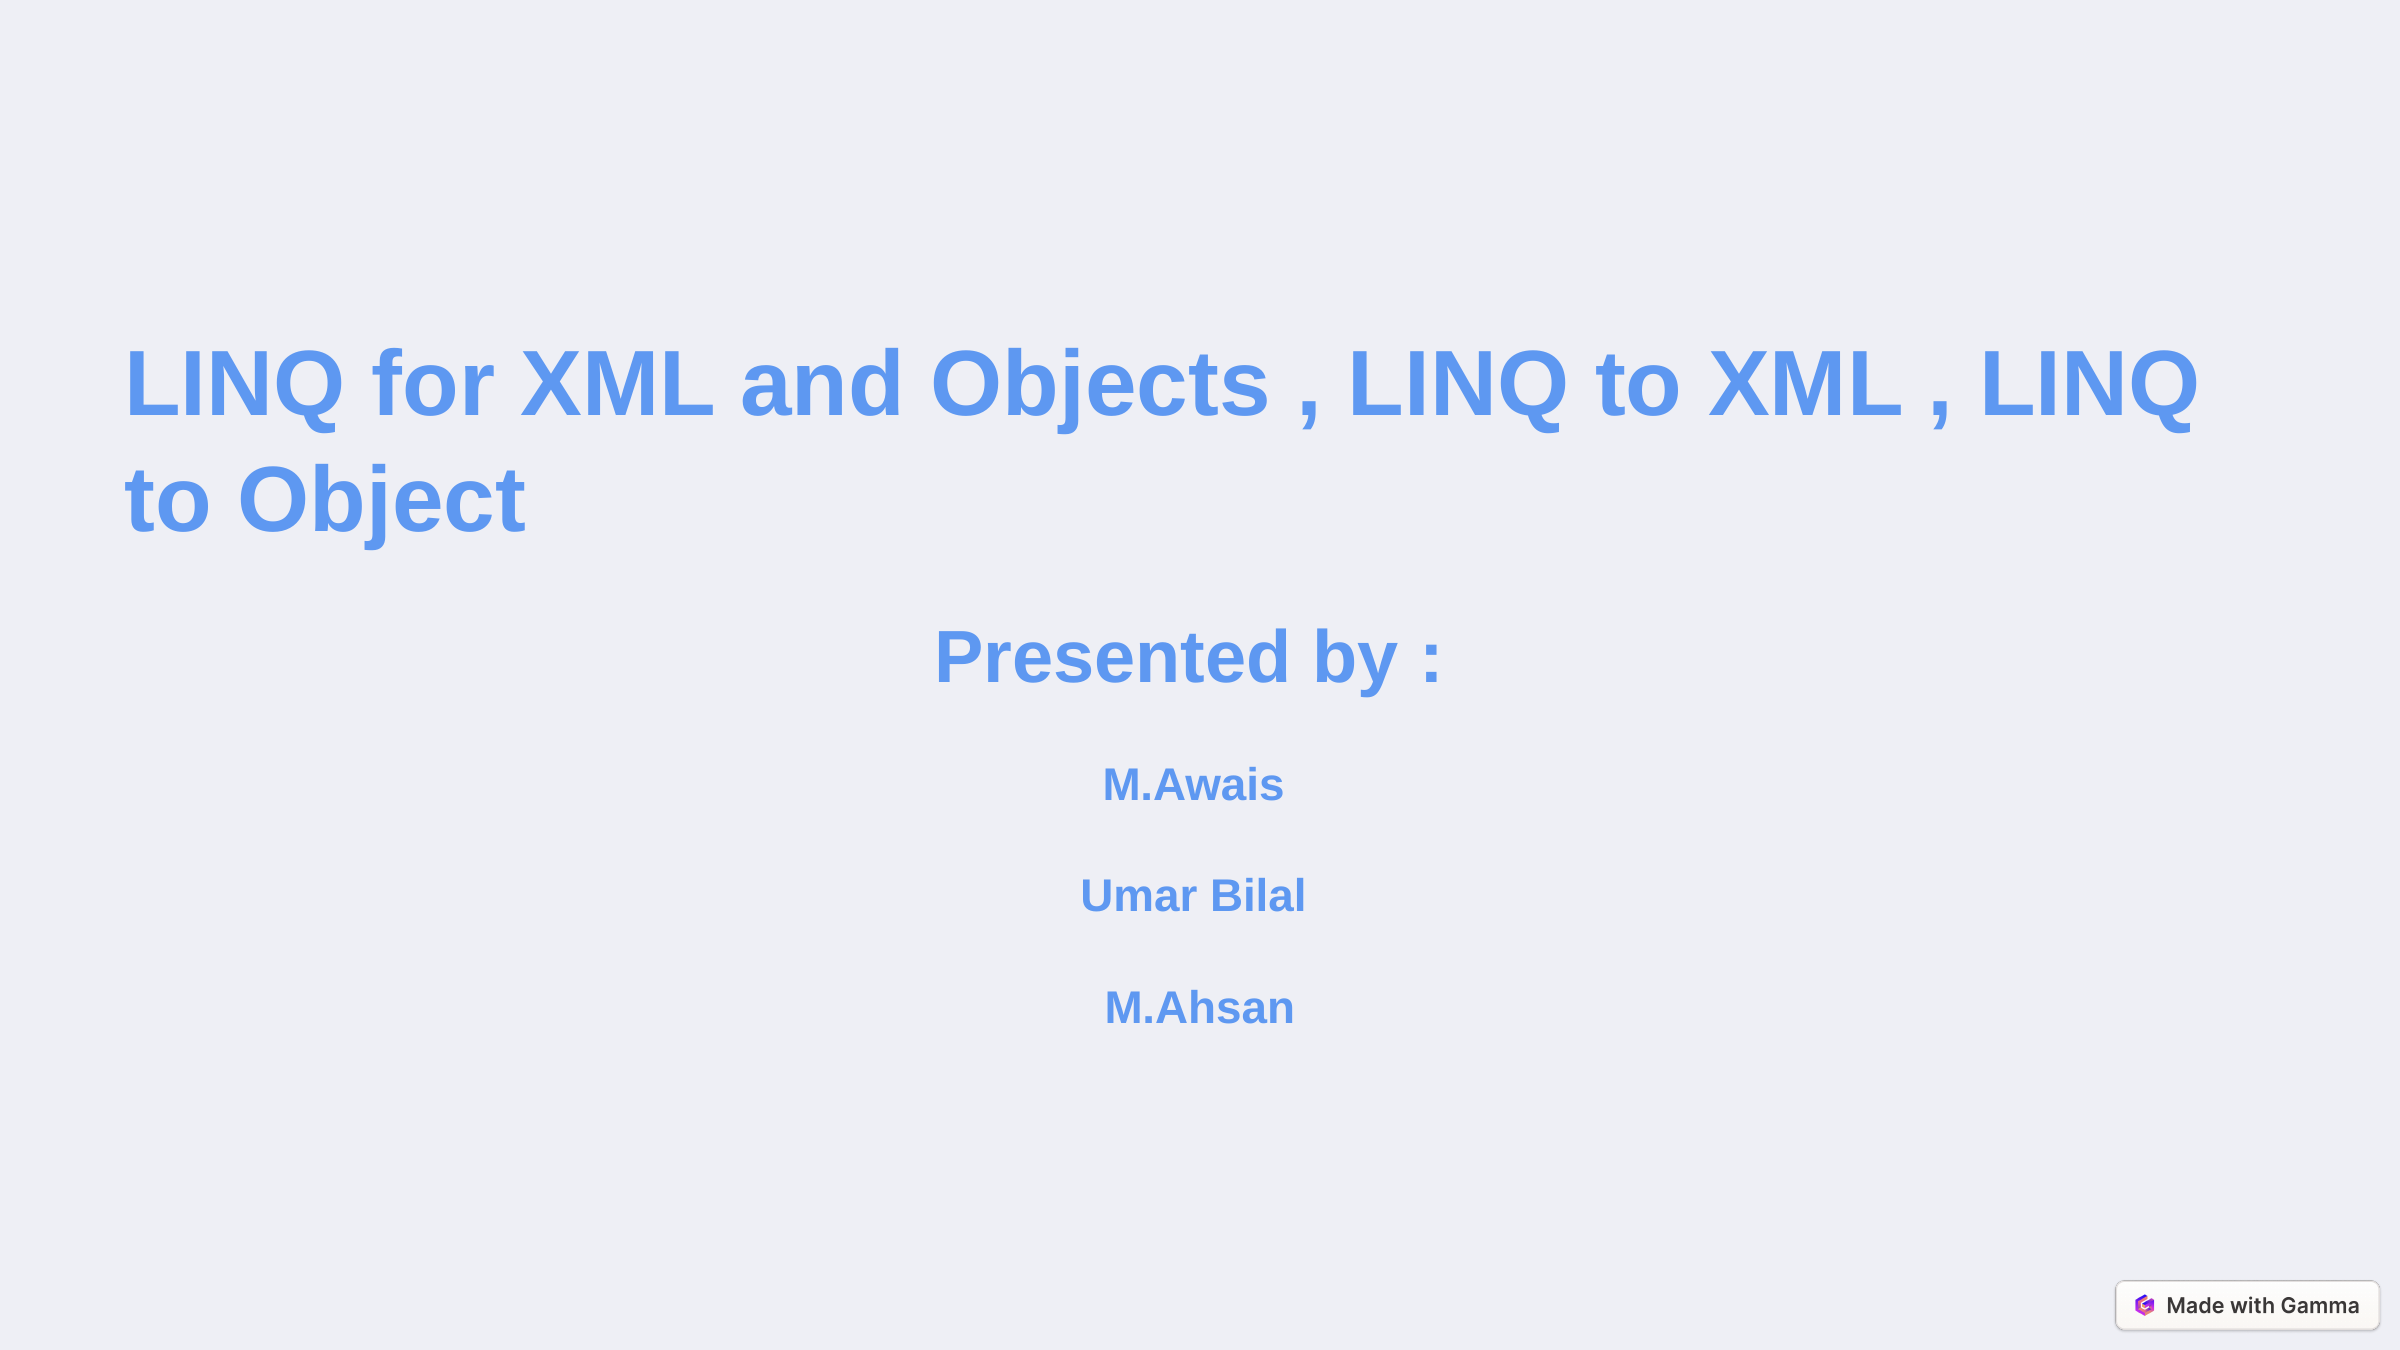

LINQ for XML and Objects , LINQ to XML , LINQ to Object
Presented by :
M.Awais
Umar Bilal
M.Ahsan